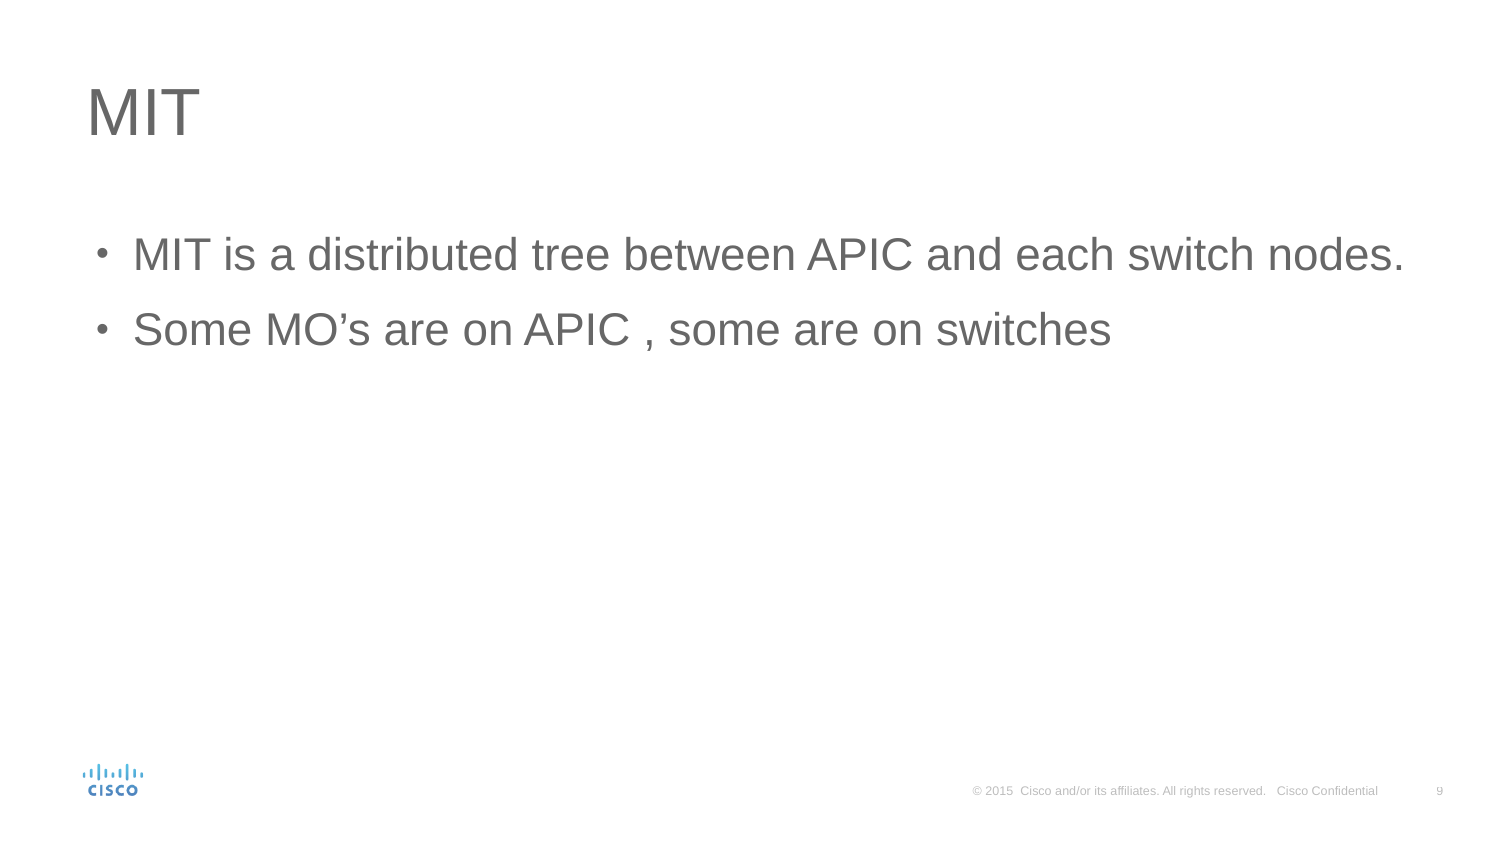

# MIT
MIT is a distributed tree between APIC and each switch nodes.
Some MO’s are on APIC , some are on switches